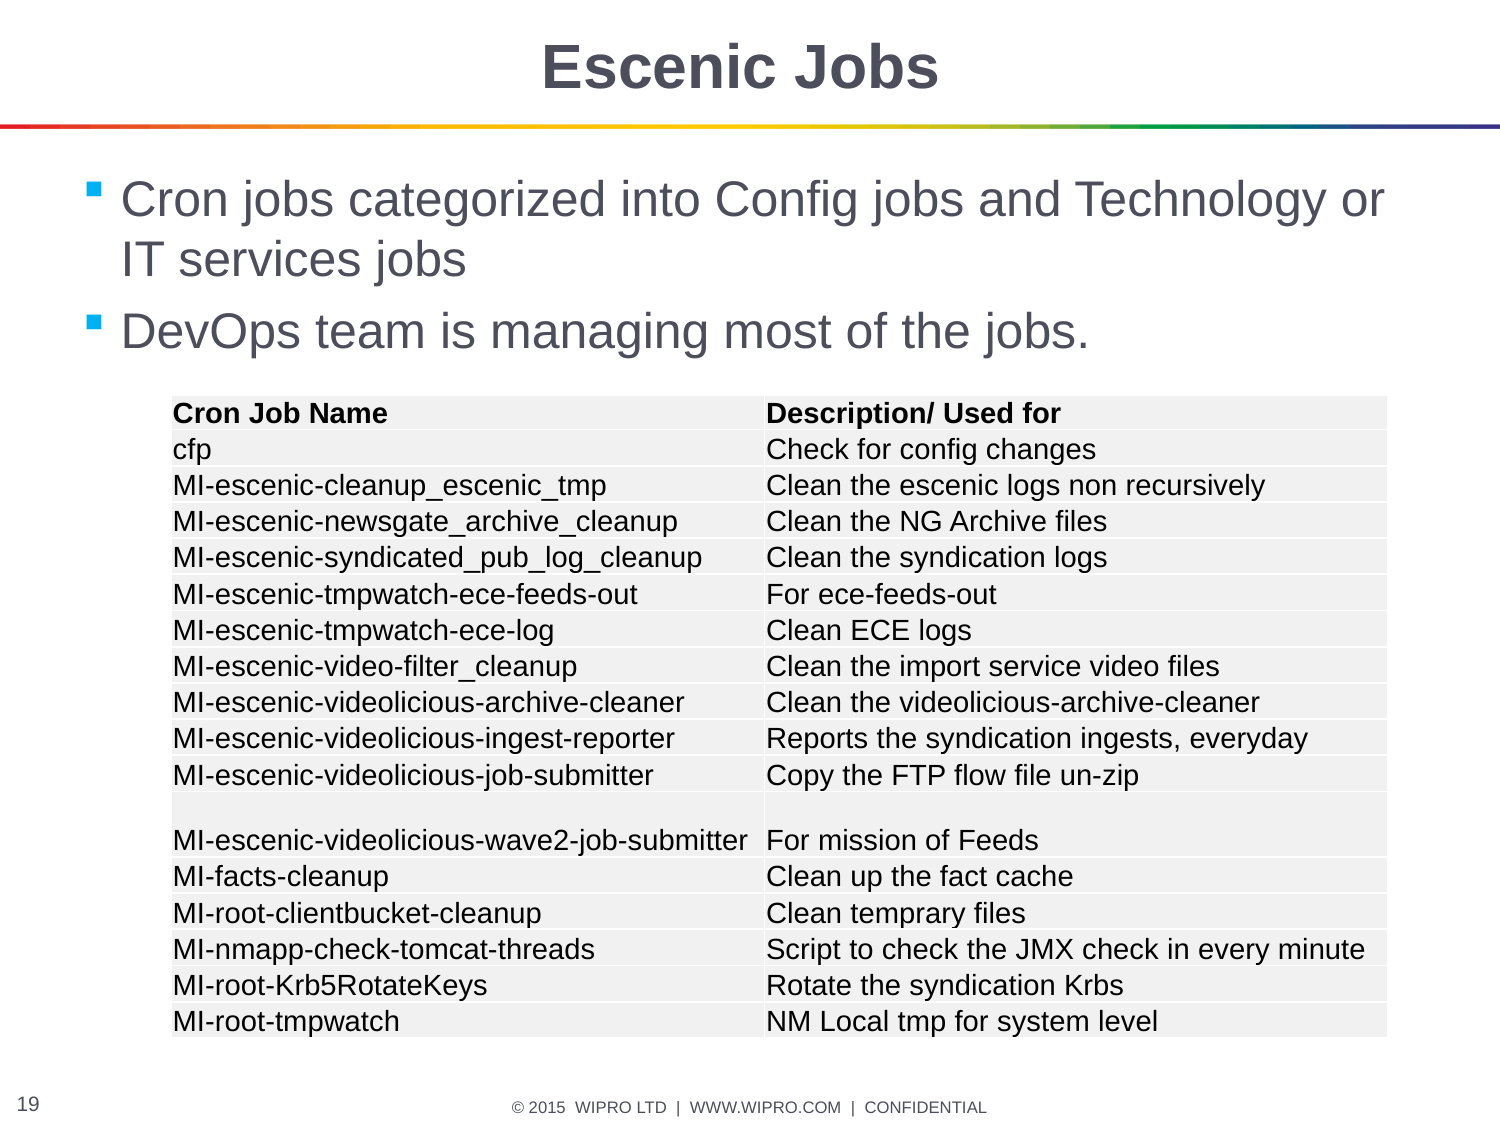

# Escenic Jobs
Cron jobs categorized into Config jobs and Technology or IT services jobs
DevOps team is managing most of the jobs.

| Cron Job Name | Description/ Used for |
| --- | --- |
| cfp | Check for config changes |
| MI-escenic-cleanup\_escenic\_tmp | Clean the escenic logs non recursively |
| MI-escenic-newsgate\_archive\_cleanup | Clean the NG Archive files |
| MI-escenic-syndicated\_pub\_log\_cleanup | Clean the syndication logs |
| MI-escenic-tmpwatch-ece-feeds-out | For ece-feeds-out |
| MI-escenic-tmpwatch-ece-log | Clean ECE logs |
| MI-escenic-video-filter\_cleanup | Clean the import service video files |
| MI-escenic-videolicious-archive-cleaner | Clean the videolicious-archive-cleaner |
| MI-escenic-videolicious-ingest-reporter | Reports the syndication ingests, everyday |
| MI-escenic-videolicious-job-submitter | Copy the FTP flow file un-zip |
| MI-escenic-videolicious-wave2-job-submitter | For mission of Feeds |
| MI-facts-cleanup | Clean up the fact cache |
| MI-root-clientbucket-cleanup | Clean temprary files |
| MI-nmapp-check-tomcat-threads | Script to check the JMX check in every minute |
| MI-root-Krb5RotateKeys | Rotate the syndication Krbs |
| MI-root-tmpwatch | NM Local tmp for system level |